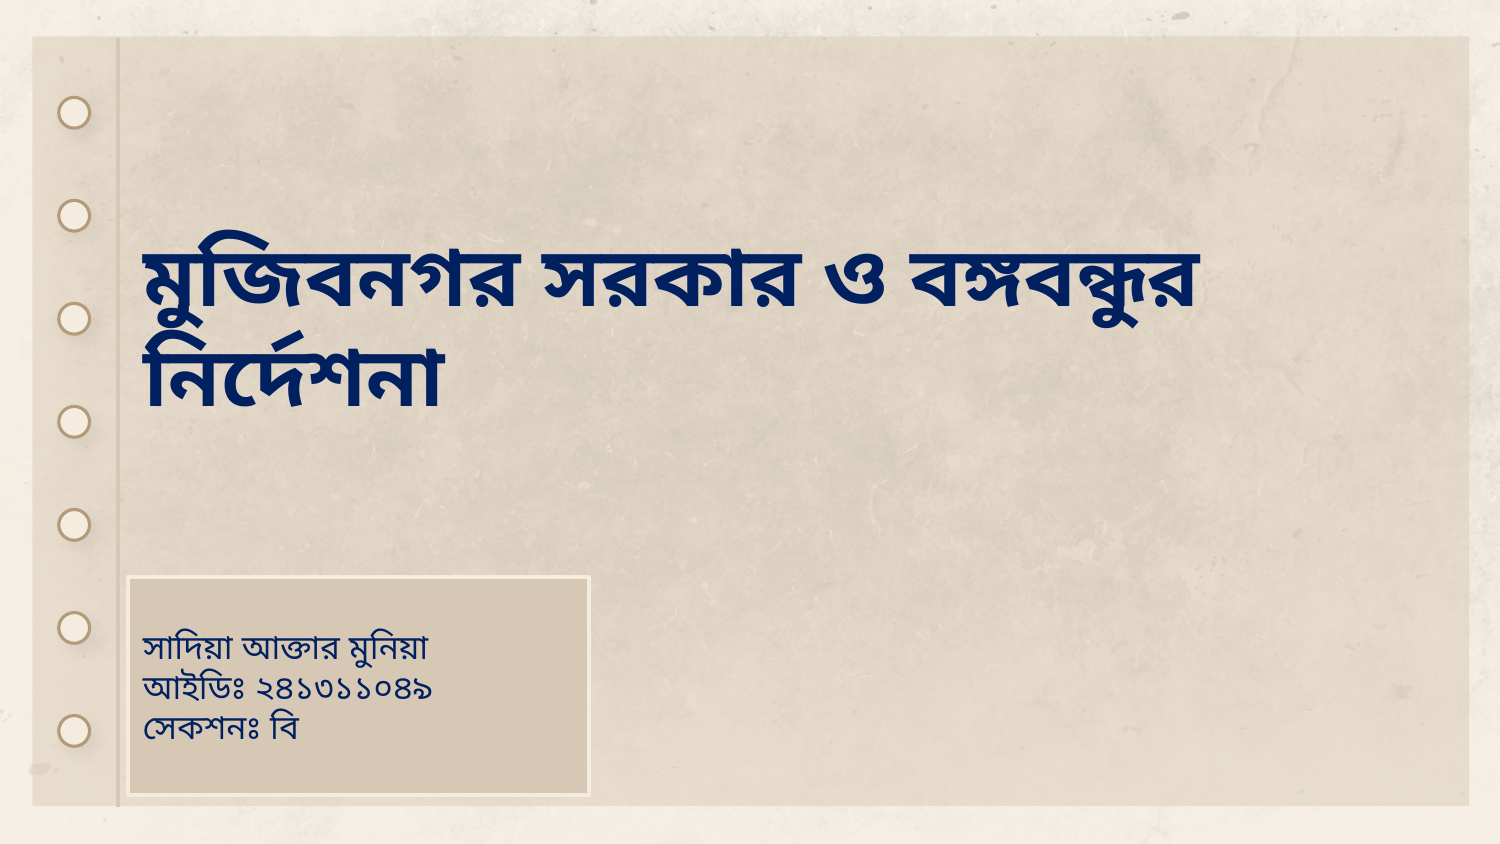

# মুজিবনগর সরকার ও বঙ্গবন্ধুর নির্দেশনা
সাদিয়া আক্তার মুনিয়া
আইডিঃ ২৪১৩১১০৪৯
সেকশনঃ বি